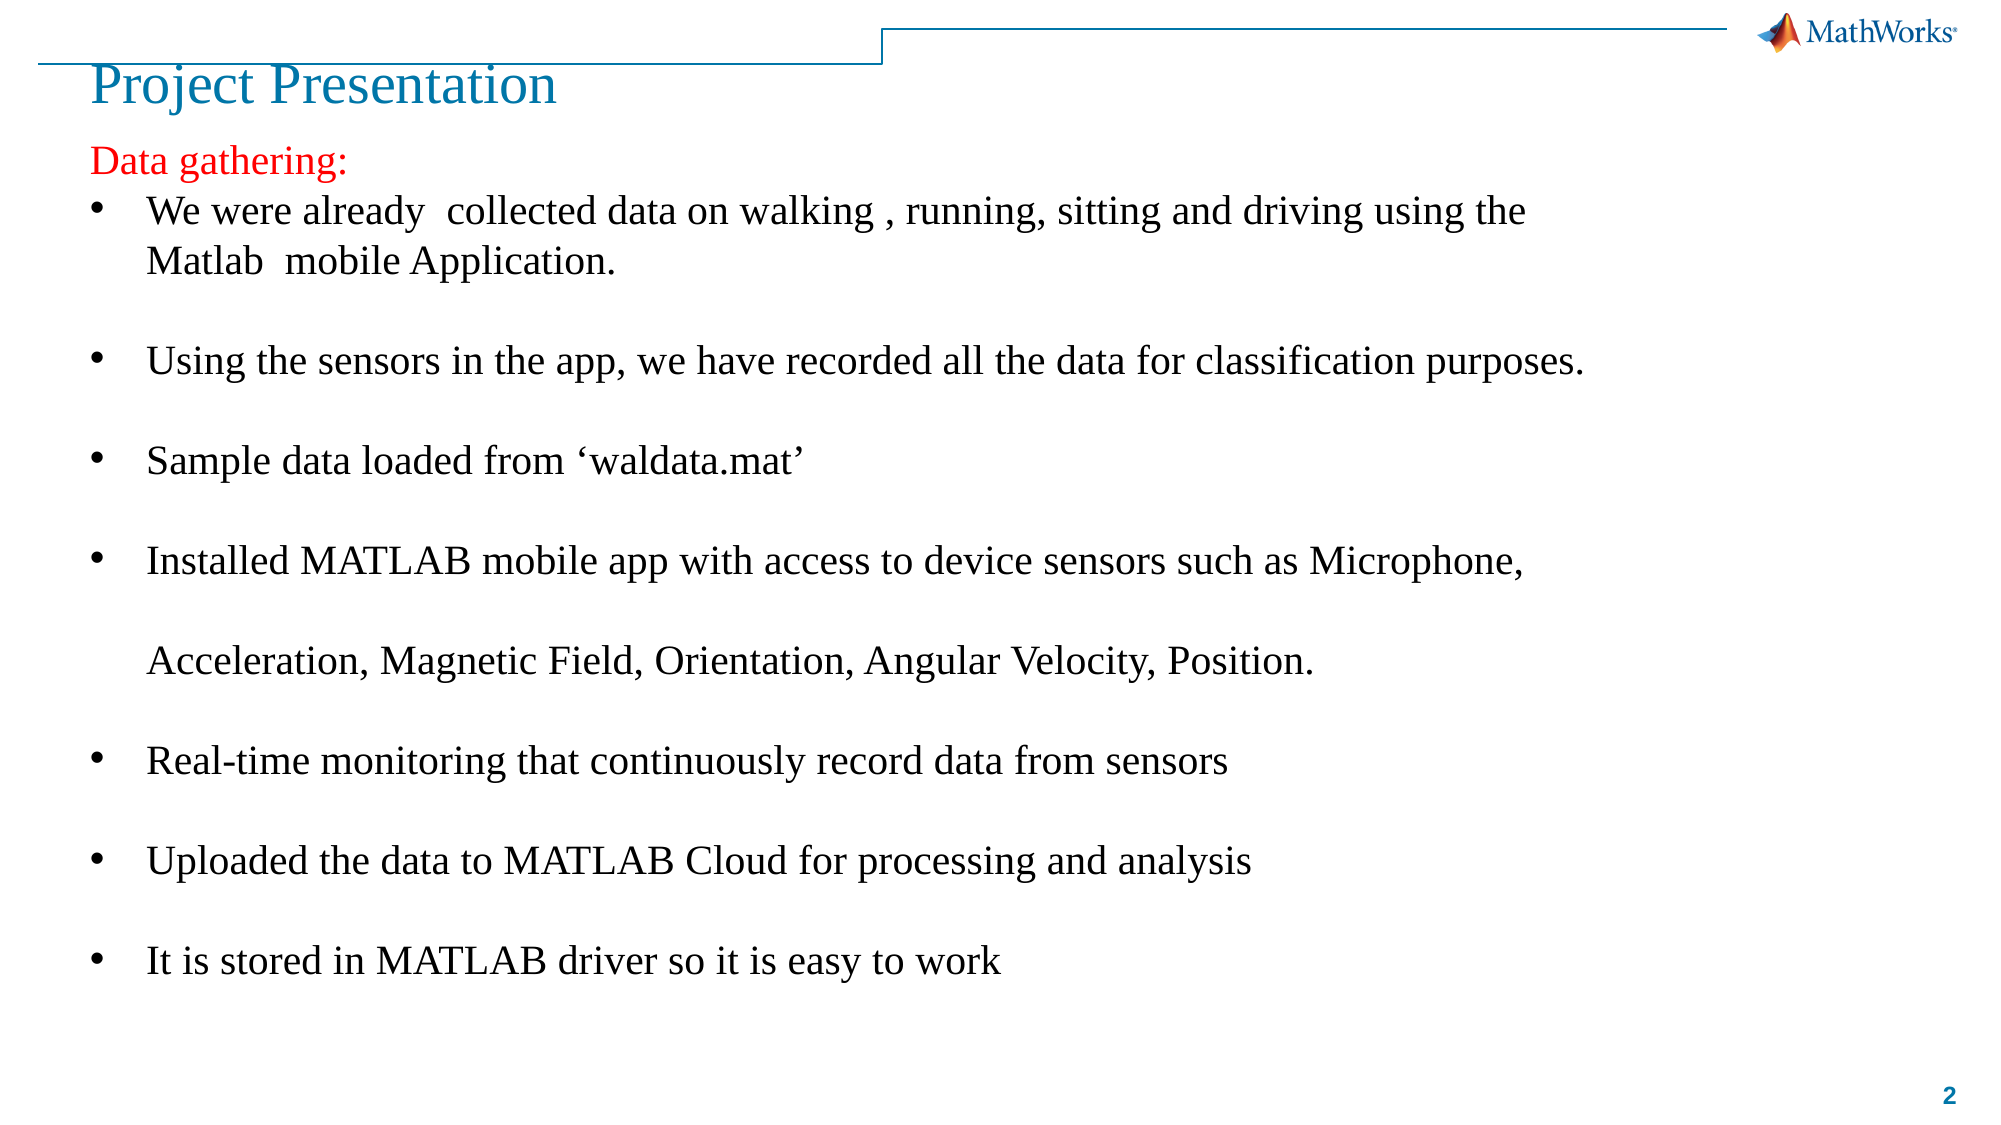

# Project Presentation
Data gathering:
We were already  collected data on walking , running, sitting and driving using the Matlab  mobile Application.
Using the sensors in the app, we have recorded all the data for classification purposes.
Sample data loaded from ‘waldata.mat’
Installed MATLAB mobile app with access to device sensors such as Microphone, Acceleration, Magnetic Field, Orientation, Angular Velocity, Position.
Real-time monitoring that continuously record data from sensors
Uploaded the data to MATLAB Cloud for processing and analysis
It is stored in MATLAB driver so it is easy to work